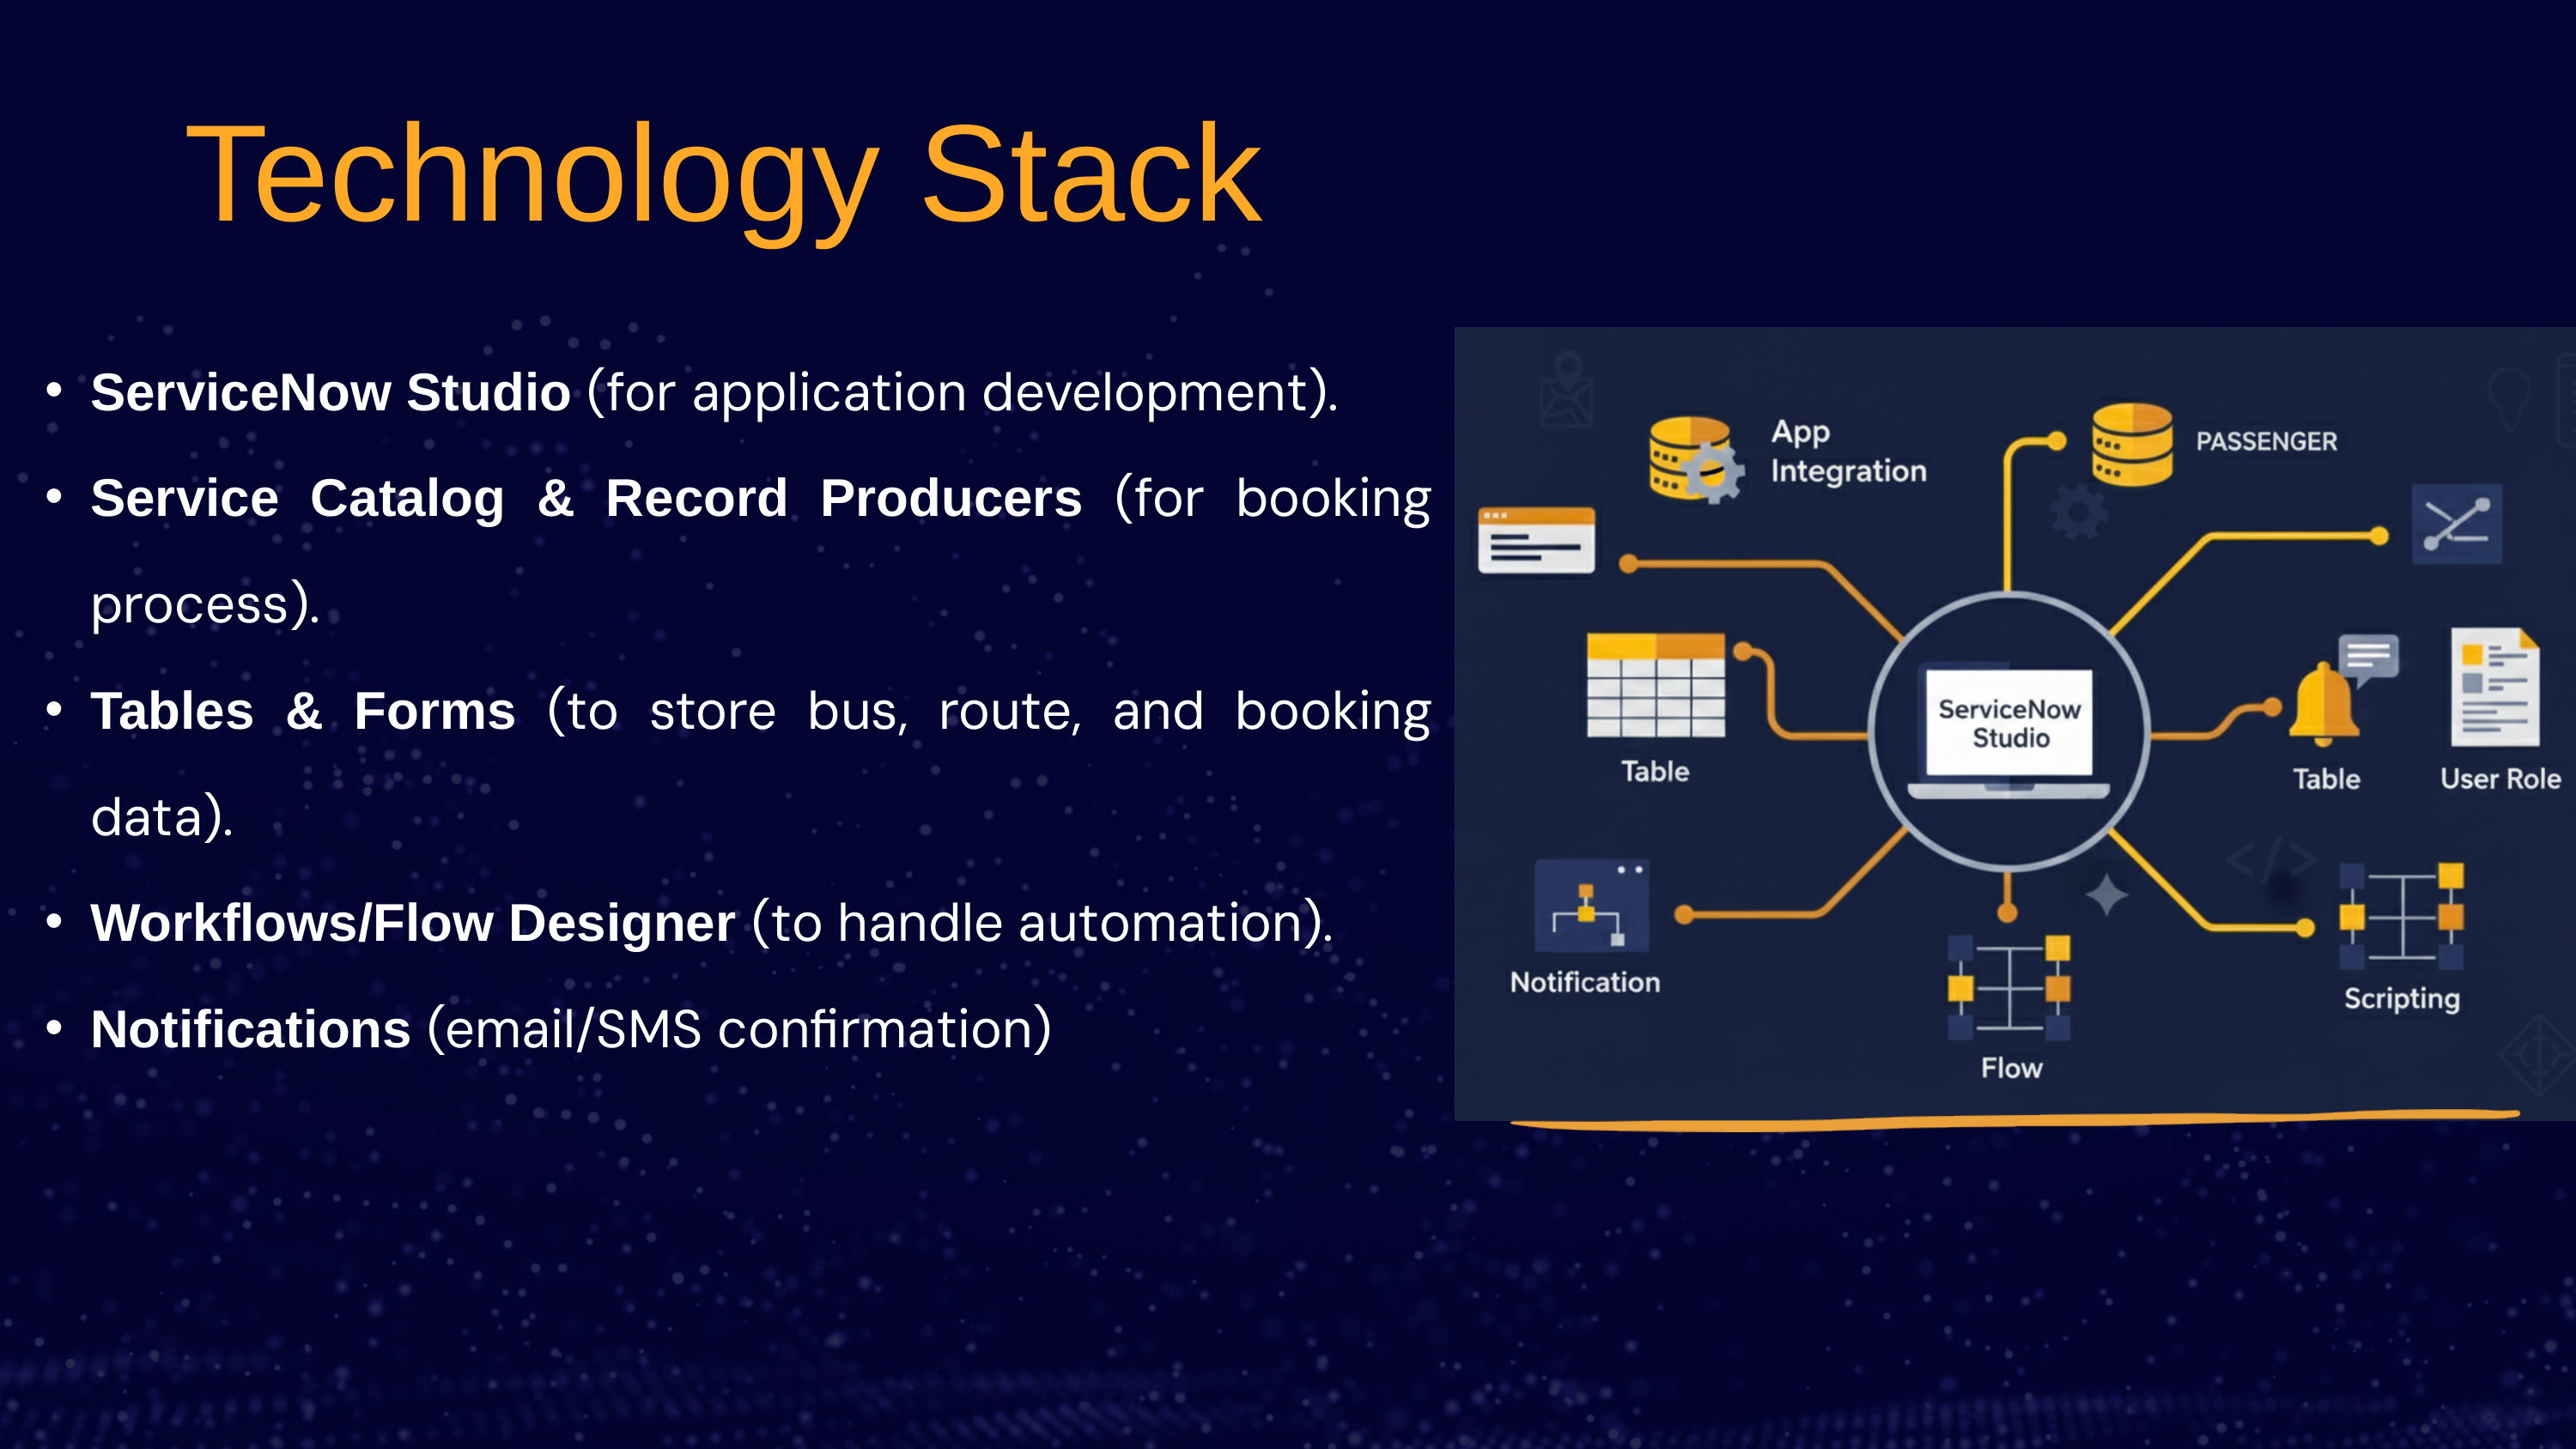

Technology Stack
ServiceNow Studio (for application development).
Service Catalog & Record Producers (for booking process).
Tables & Forms (to store bus, route, and booking data).
Workflows/Flow Designer (to handle automation).
Notifications (email/SMS confirmation)